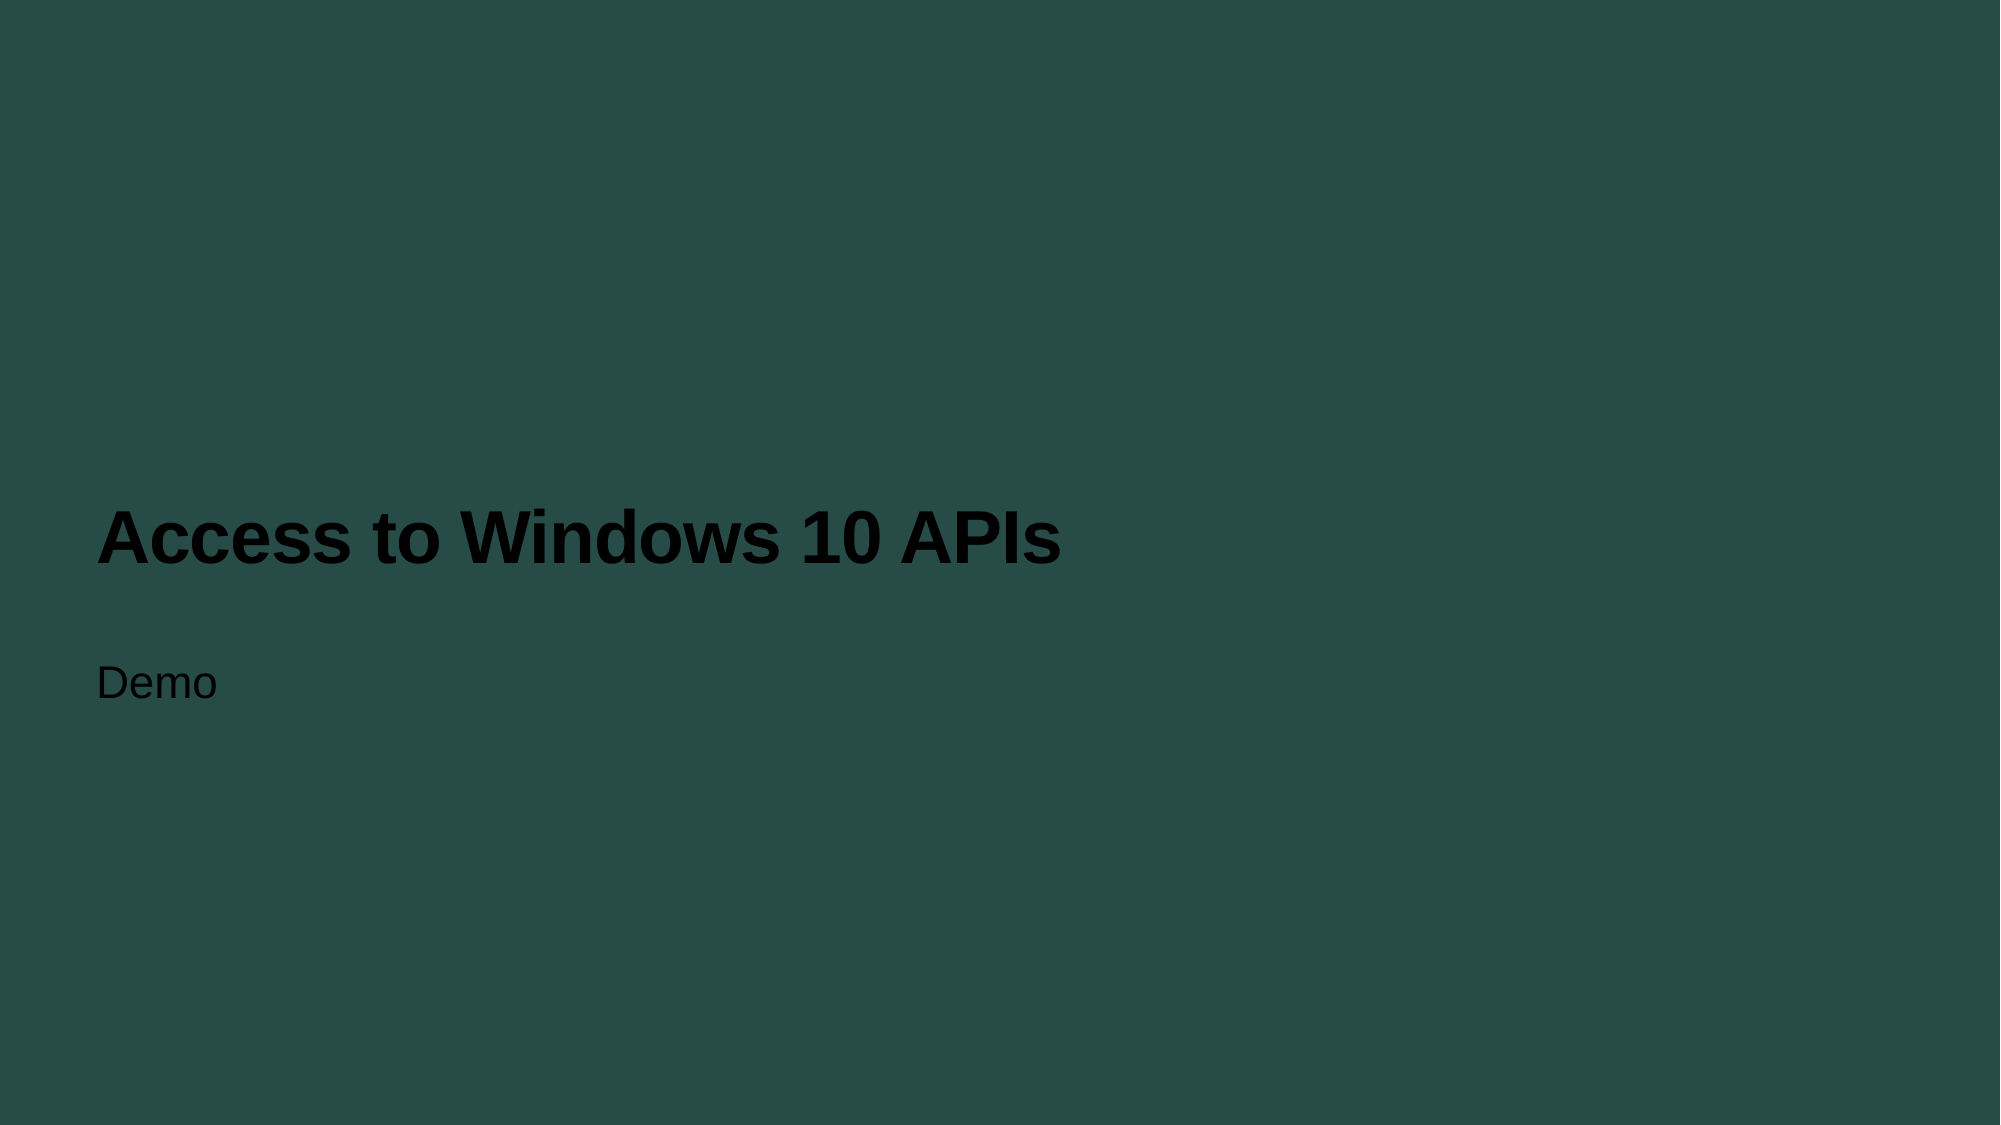

# Access to Windows 10 APIs
Demo